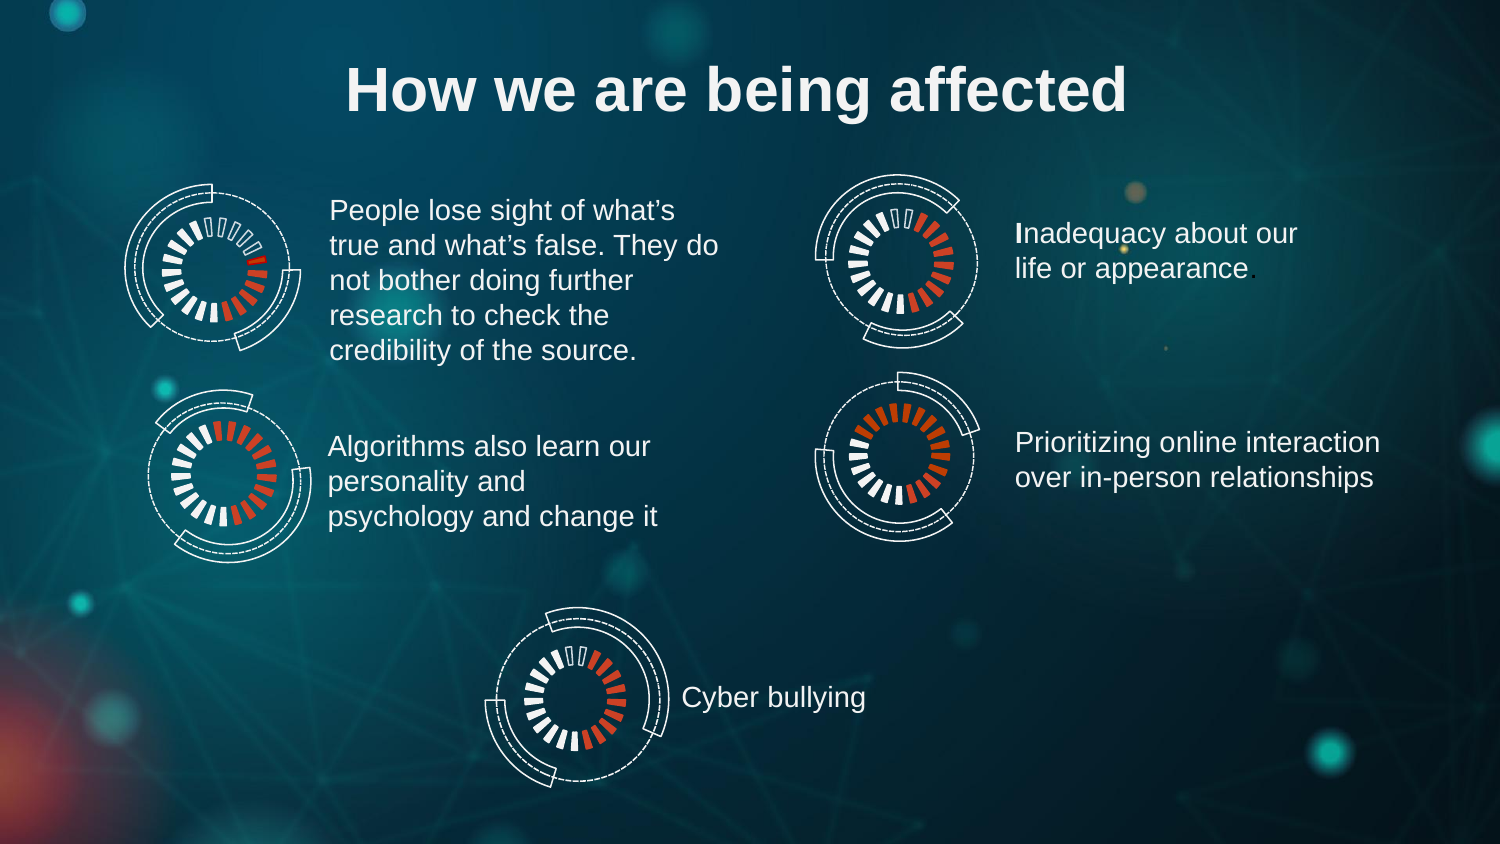

# How we are being affected

People lose sight of what’s true and what’s false. They do not bother doing further research to check the credibility of the source.

Inadequacy about our life or appearance.

Algorithms also learn our personality and psychology and change it

Prioritizing online interaction over in-person relationships

Cyber bullying